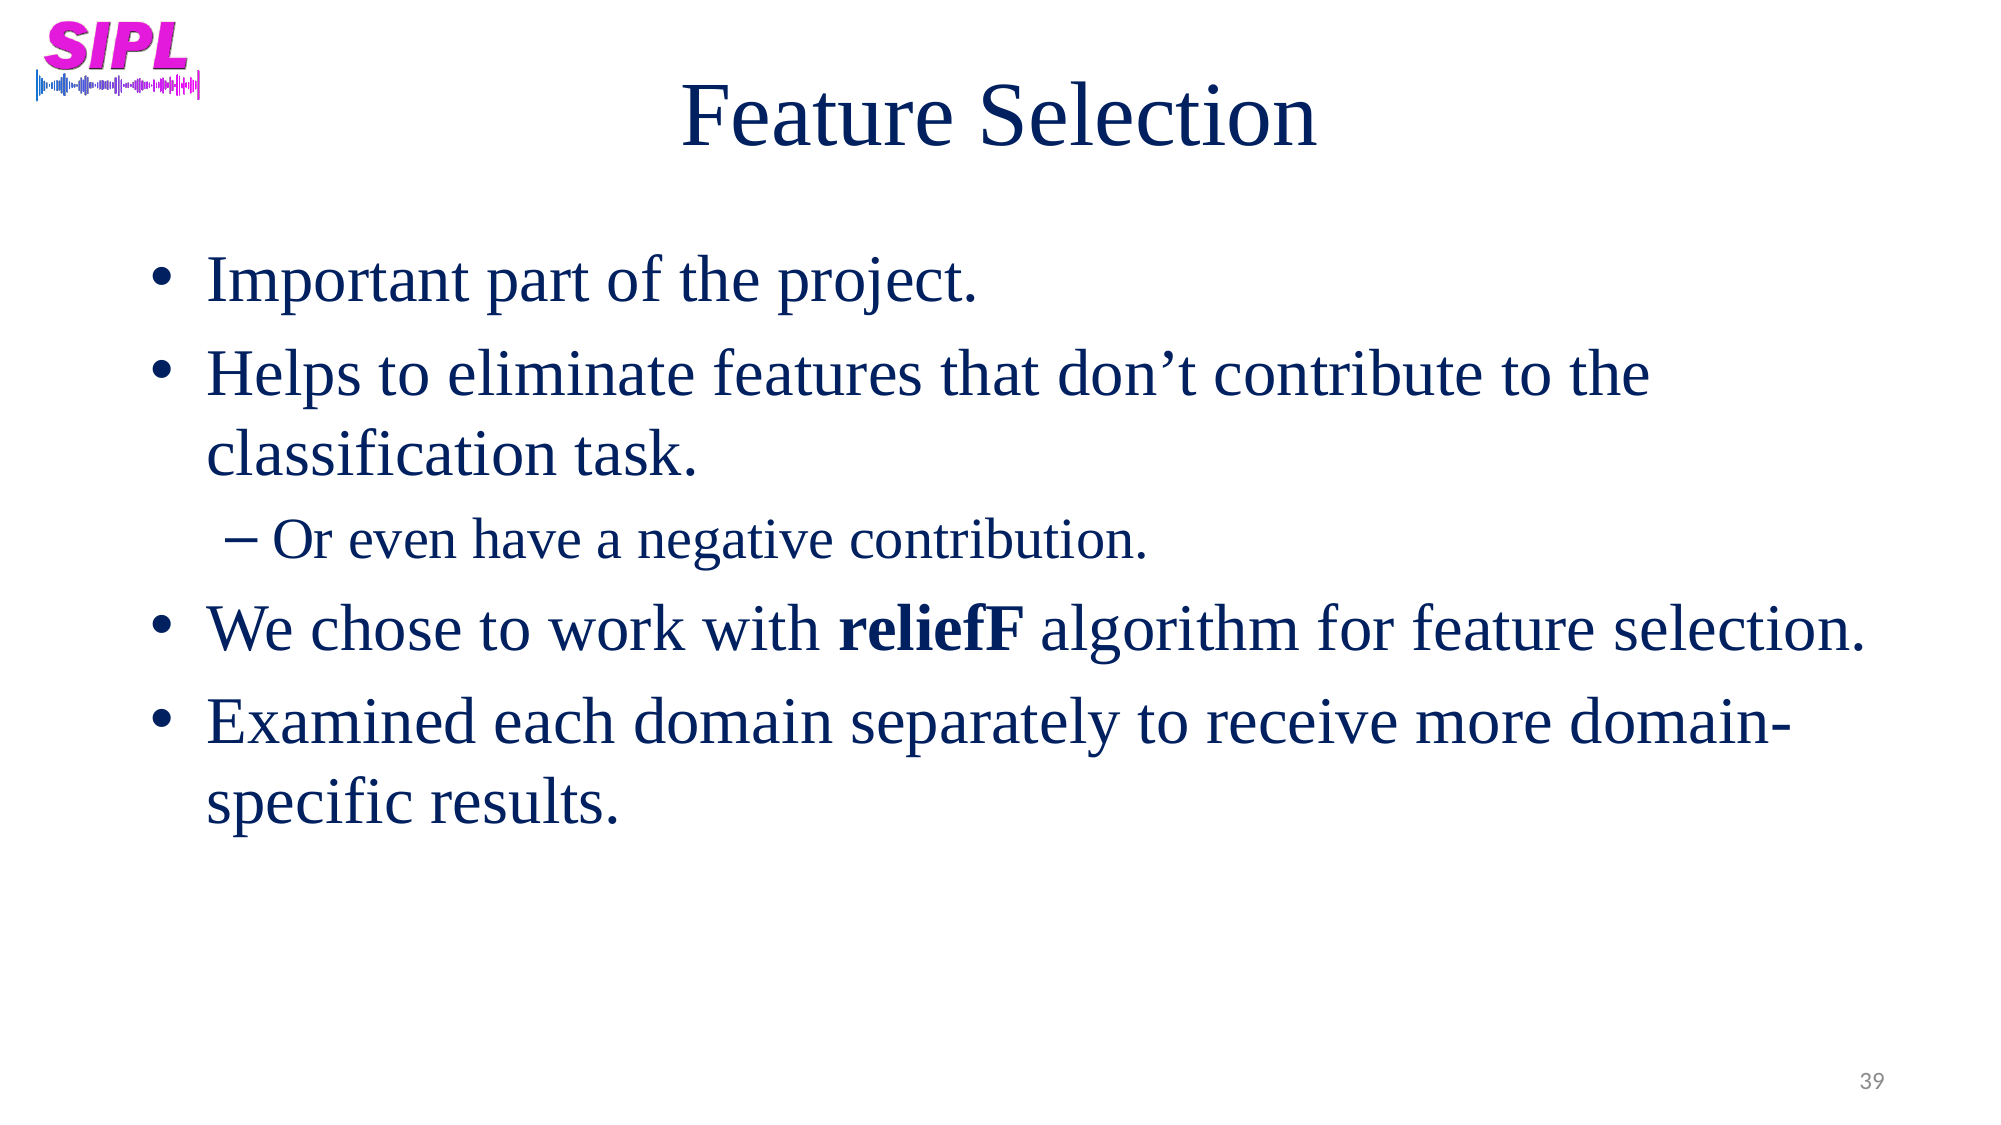

# Feature Selection

Important part of the project.
Helps to eliminate features that don’t contribute to the classification task.
Or even have a negative contribution.
We chose to work with reliefF algorithm for feature selection.
Examined each domain separately to receive more domain-specific results.
39